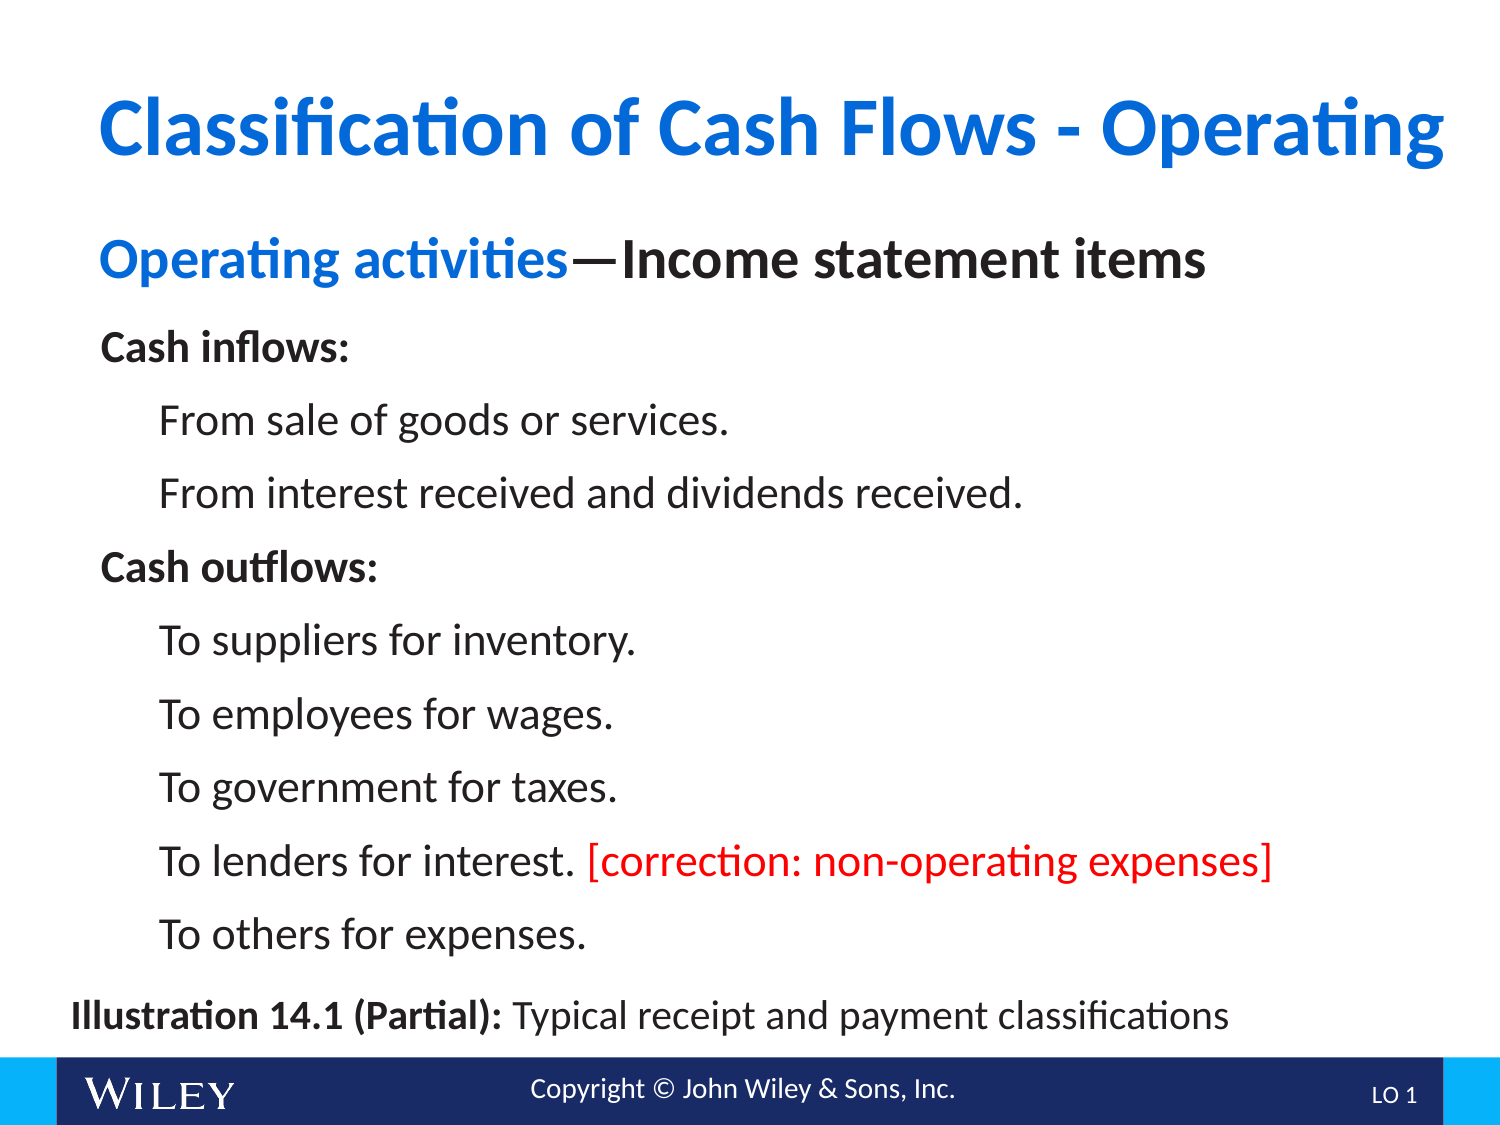

# Classification of Cash Flows - Operating
Operating activities—Income statement items
Cash inflows:
From sale of goods or services.
From interest received and dividends received.
Cash outflows:
To suppliers for inventory.
To employees for wages.
To government for taxes.
To lenders for interest. [correction: non-operating expenses]
To others for expenses.
Illustration 14.1 (Partial): Typical receipt and payment classifications
L O 1